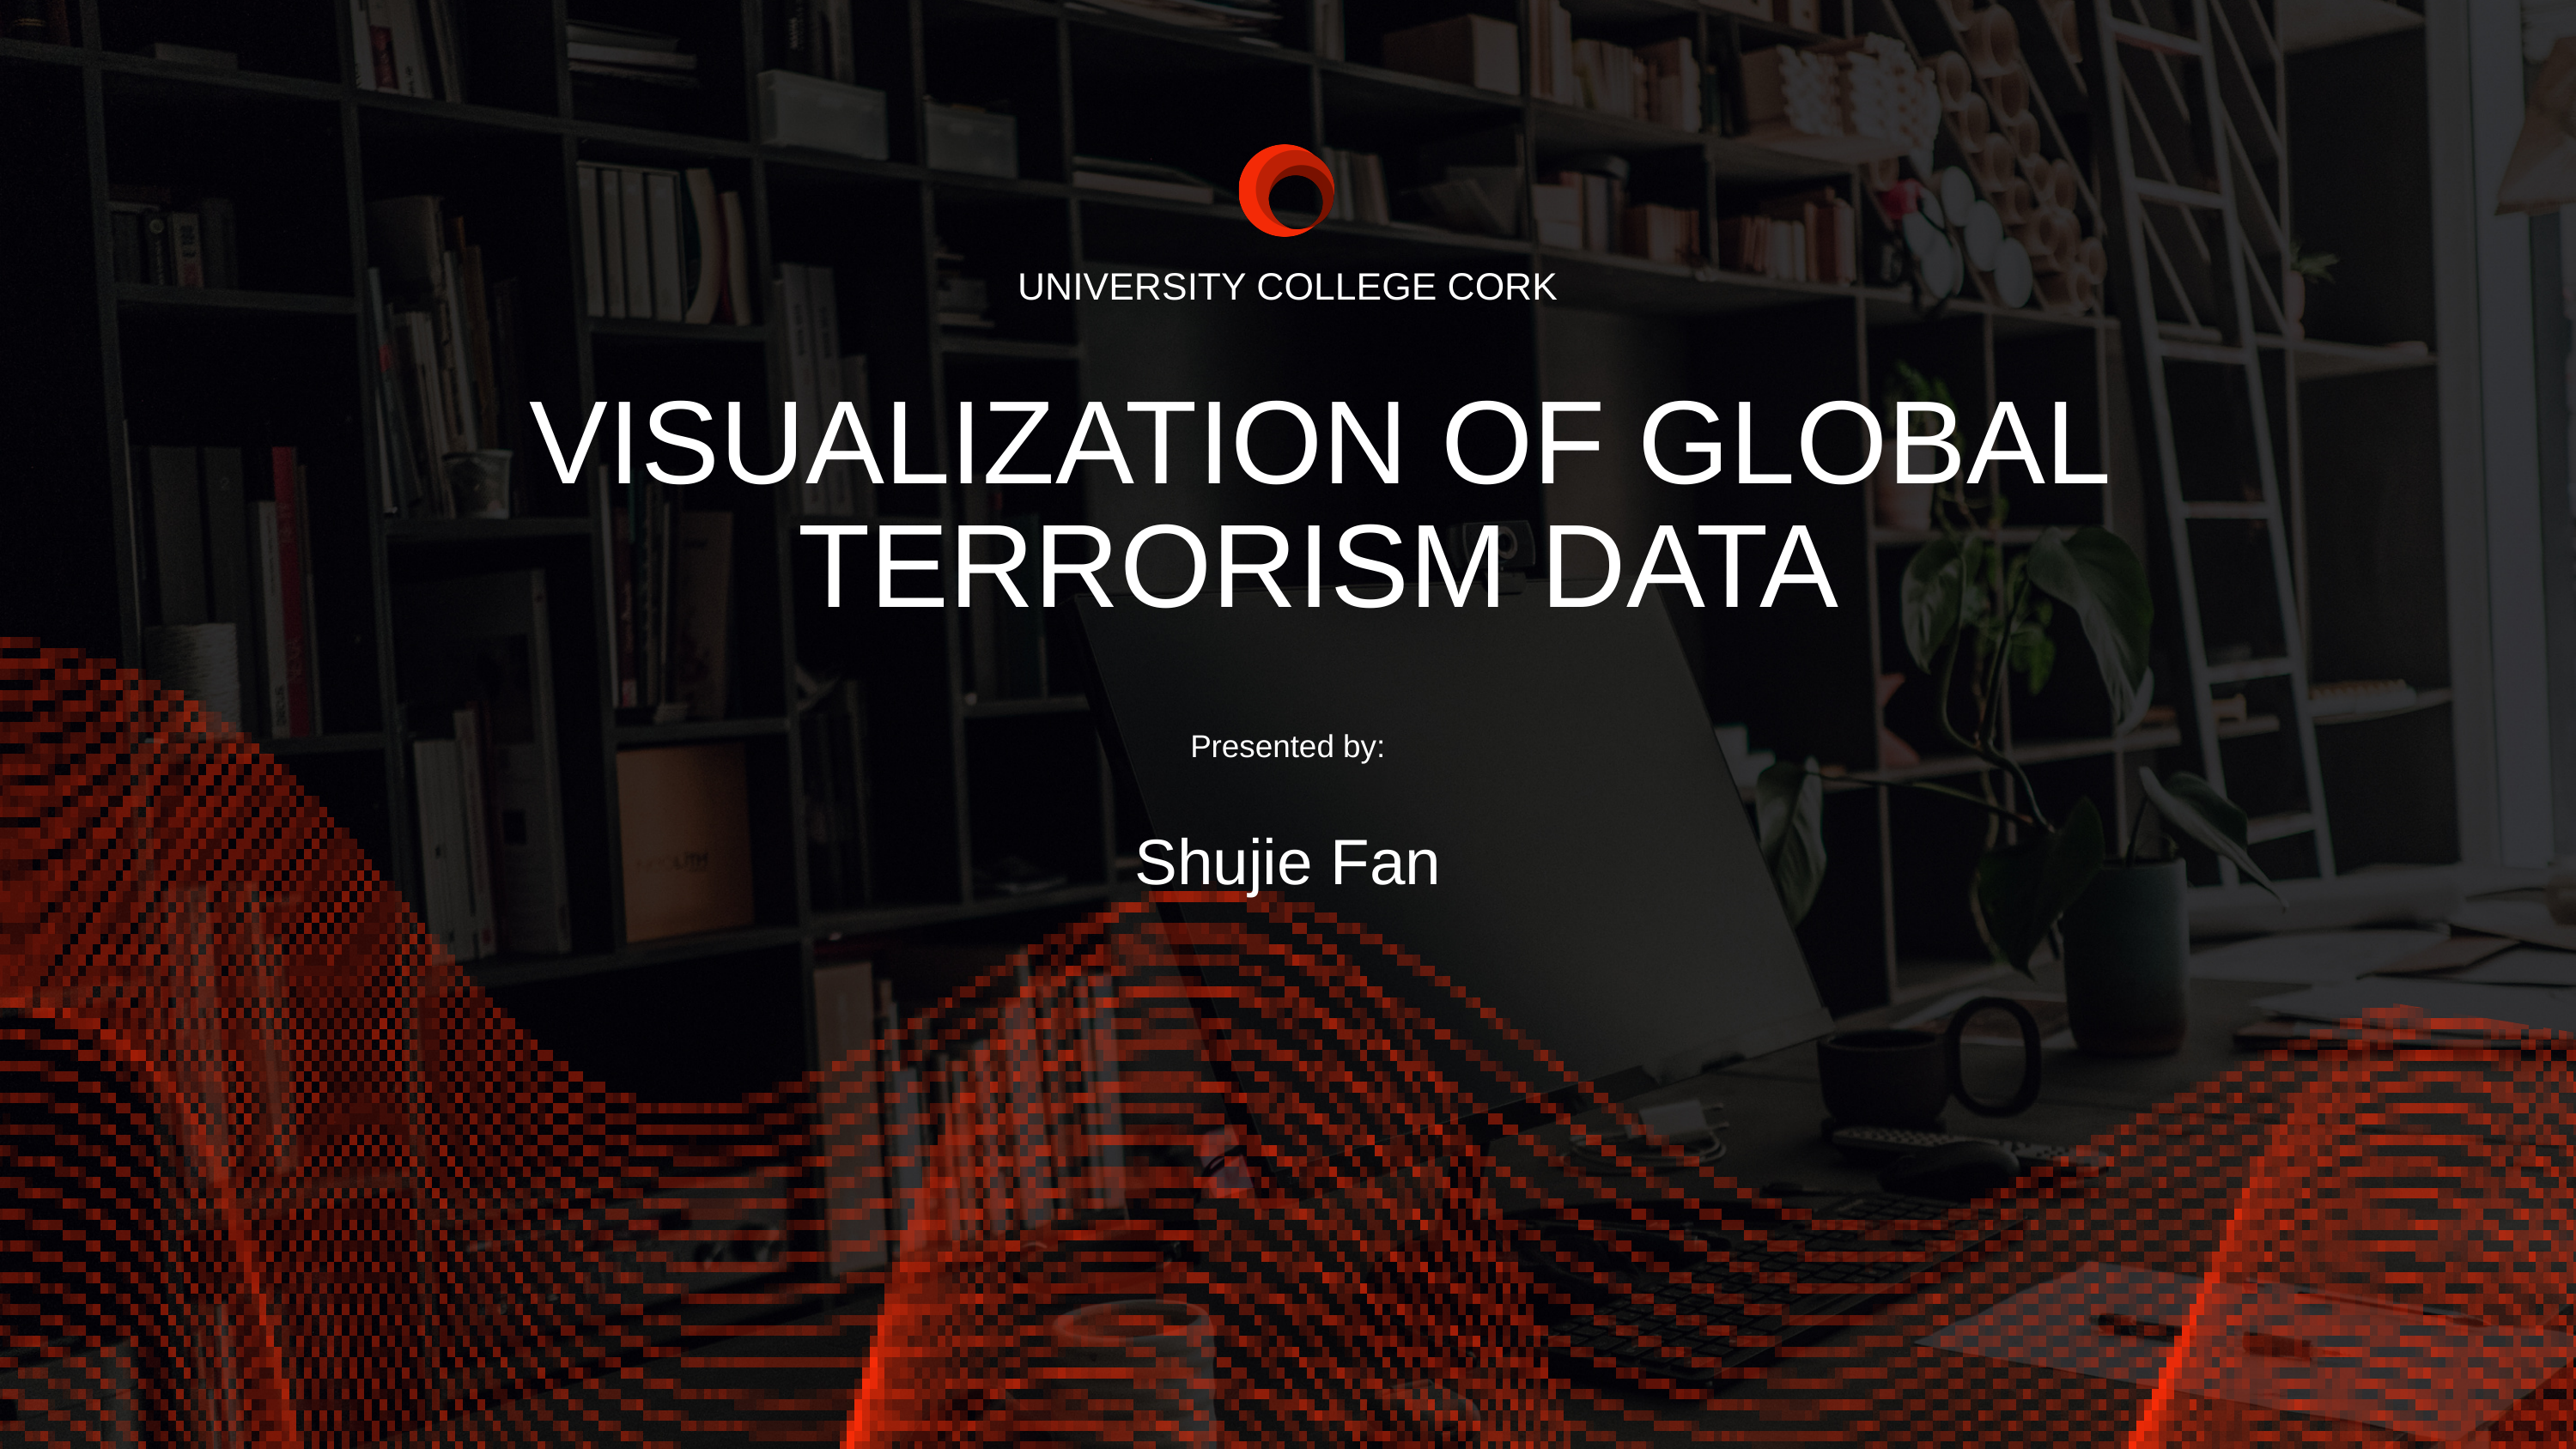

UNIVERSITY COLLEGE CORK
VISUALIZATION OF GLOBAL TERRORISM DATA
Presented by:
Shujie Fan